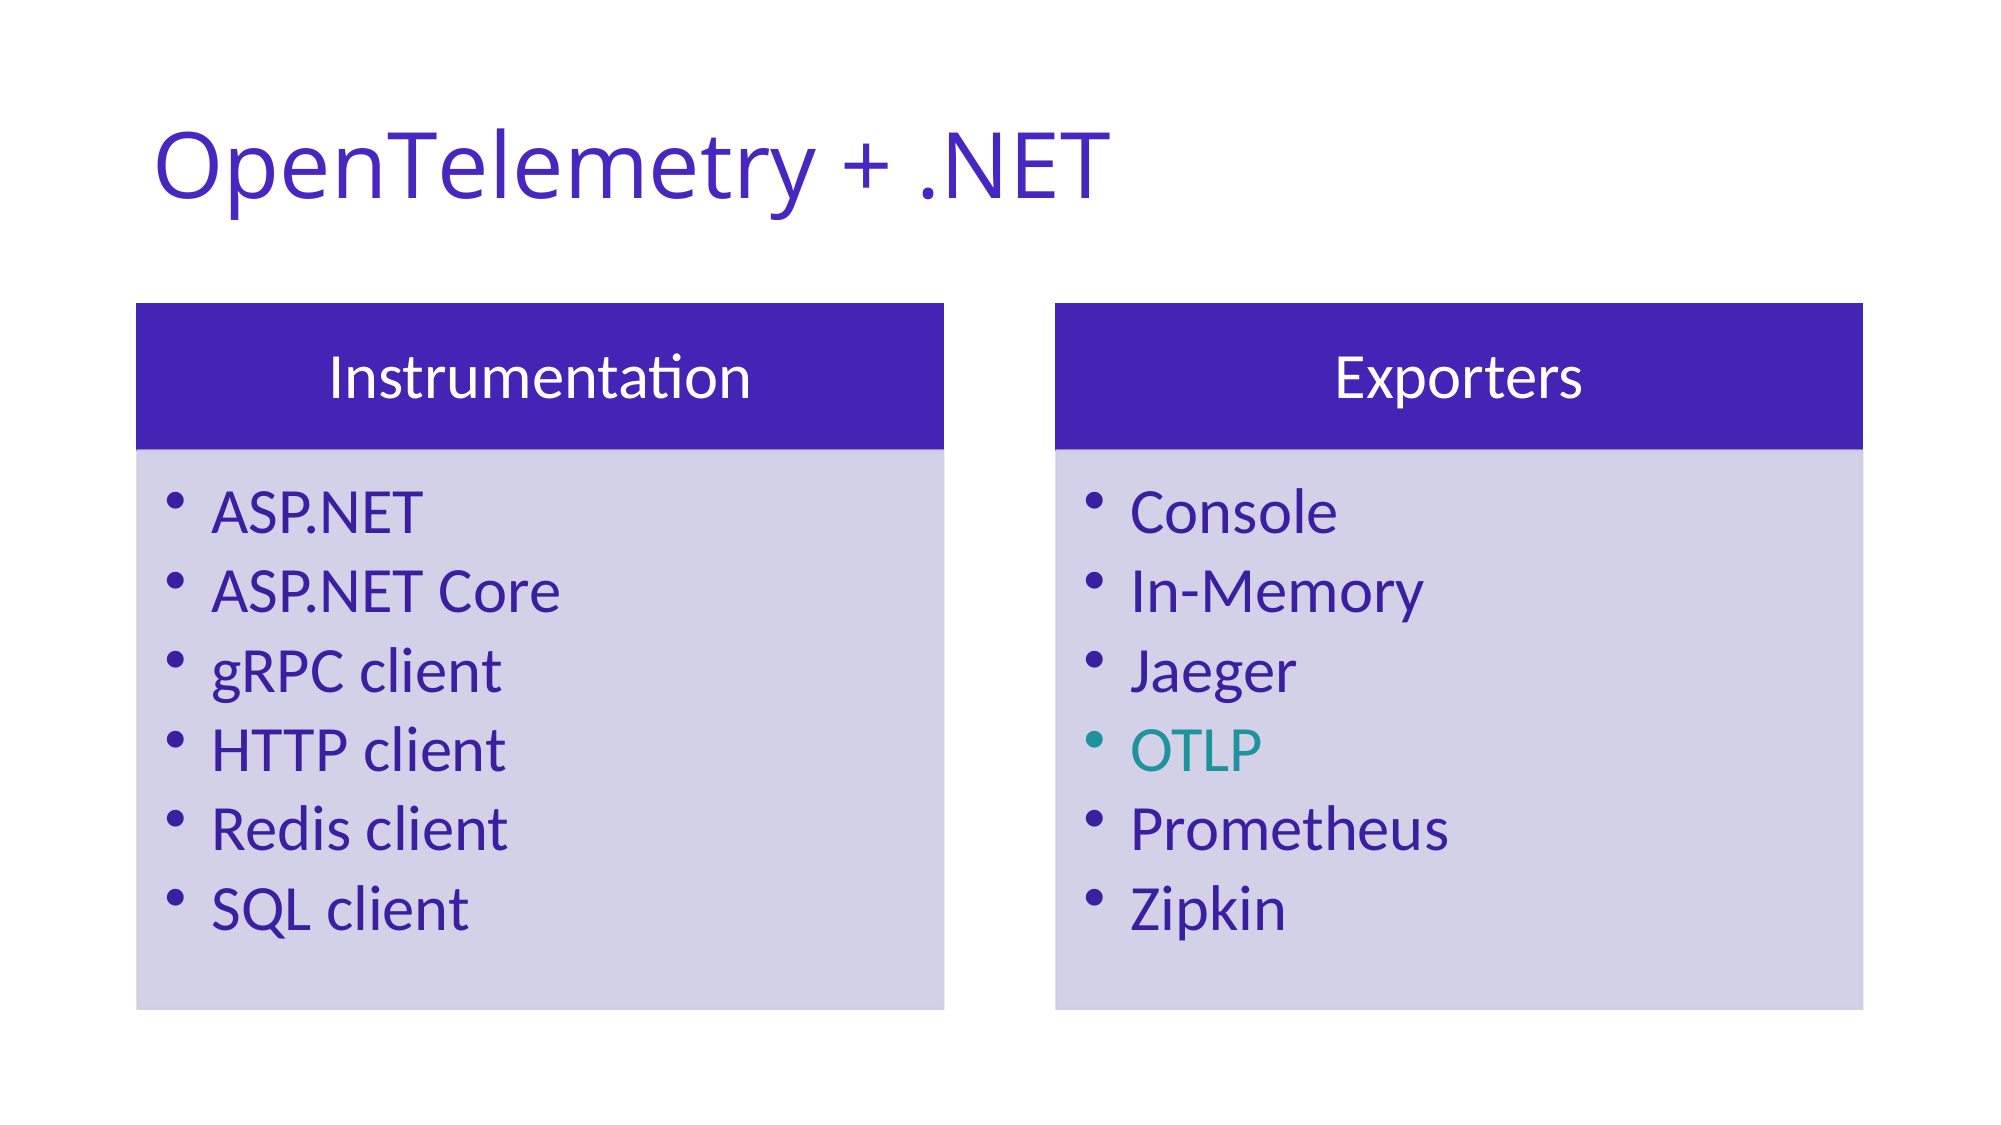

# OpenTelemetry + .NET
Instrumentation
ASP.NET
ASP.NET Core
gRPC client
HTTP client
Redis client
SQL client
Exporters
Console
In-Memory
Jaeger
OTLP
Prometheus
Zipkin